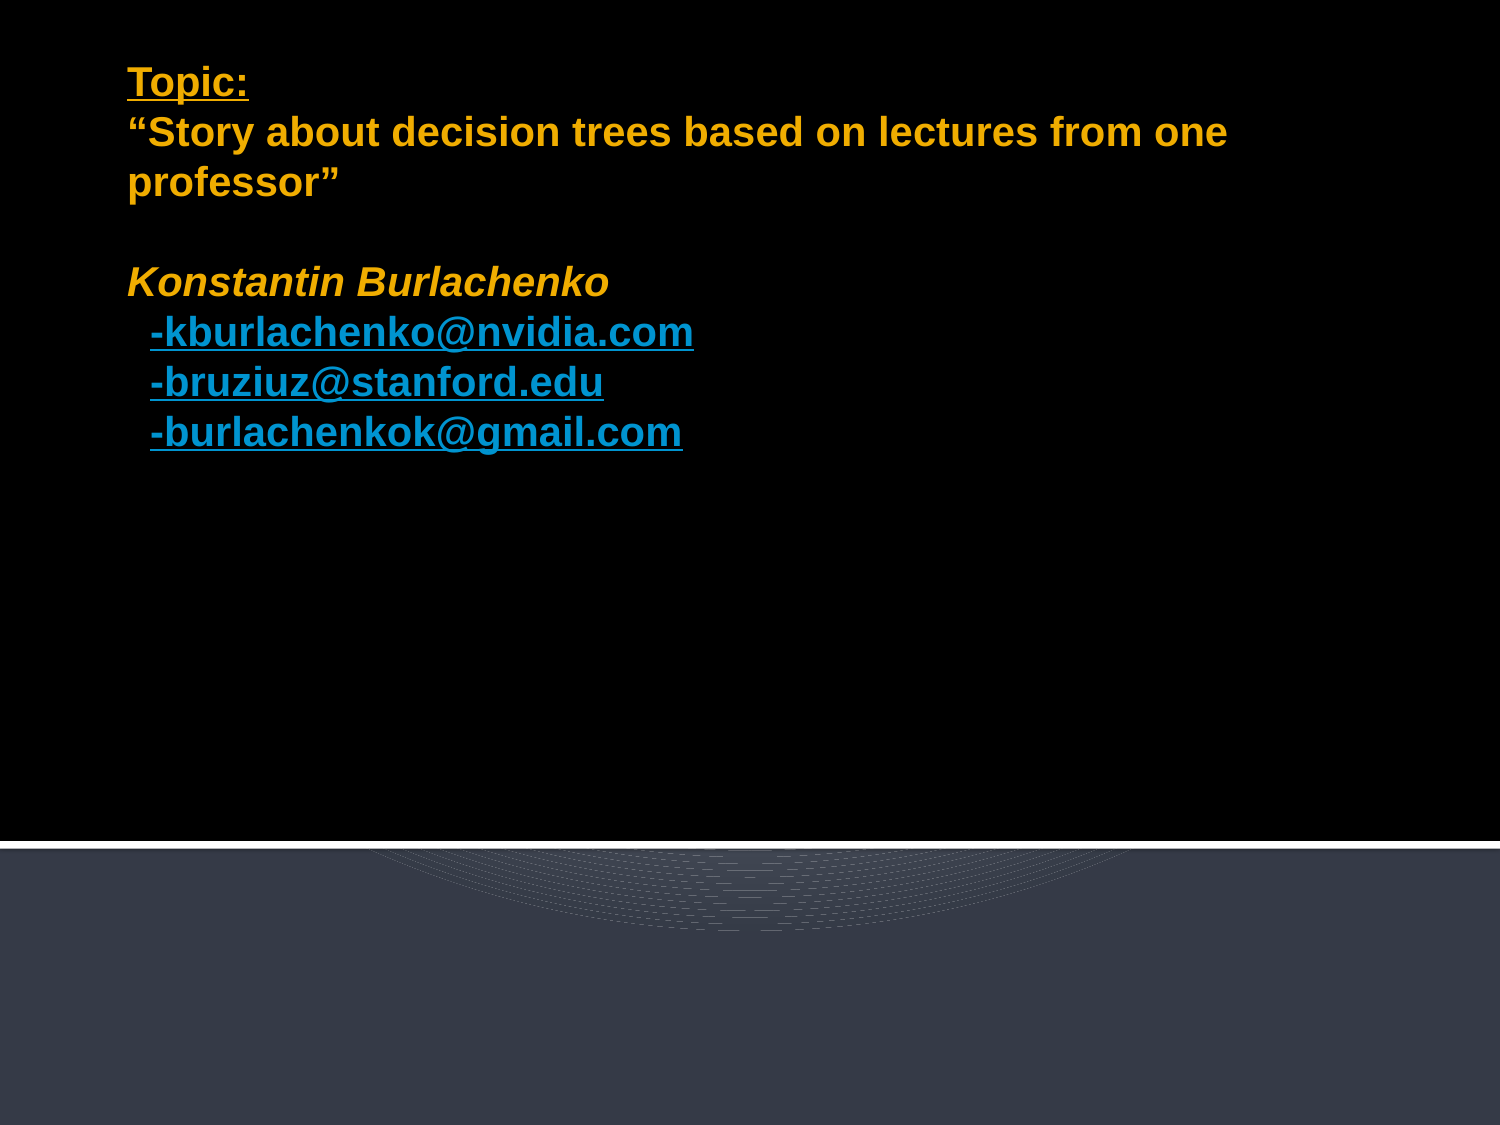

# Topic: “Story about decision trees based on lectures from one professor” Konstantin Burlachenko -kburlachenko@nvidia.com -bruziuz@stanford.edu -burlachenkok@gmail.com